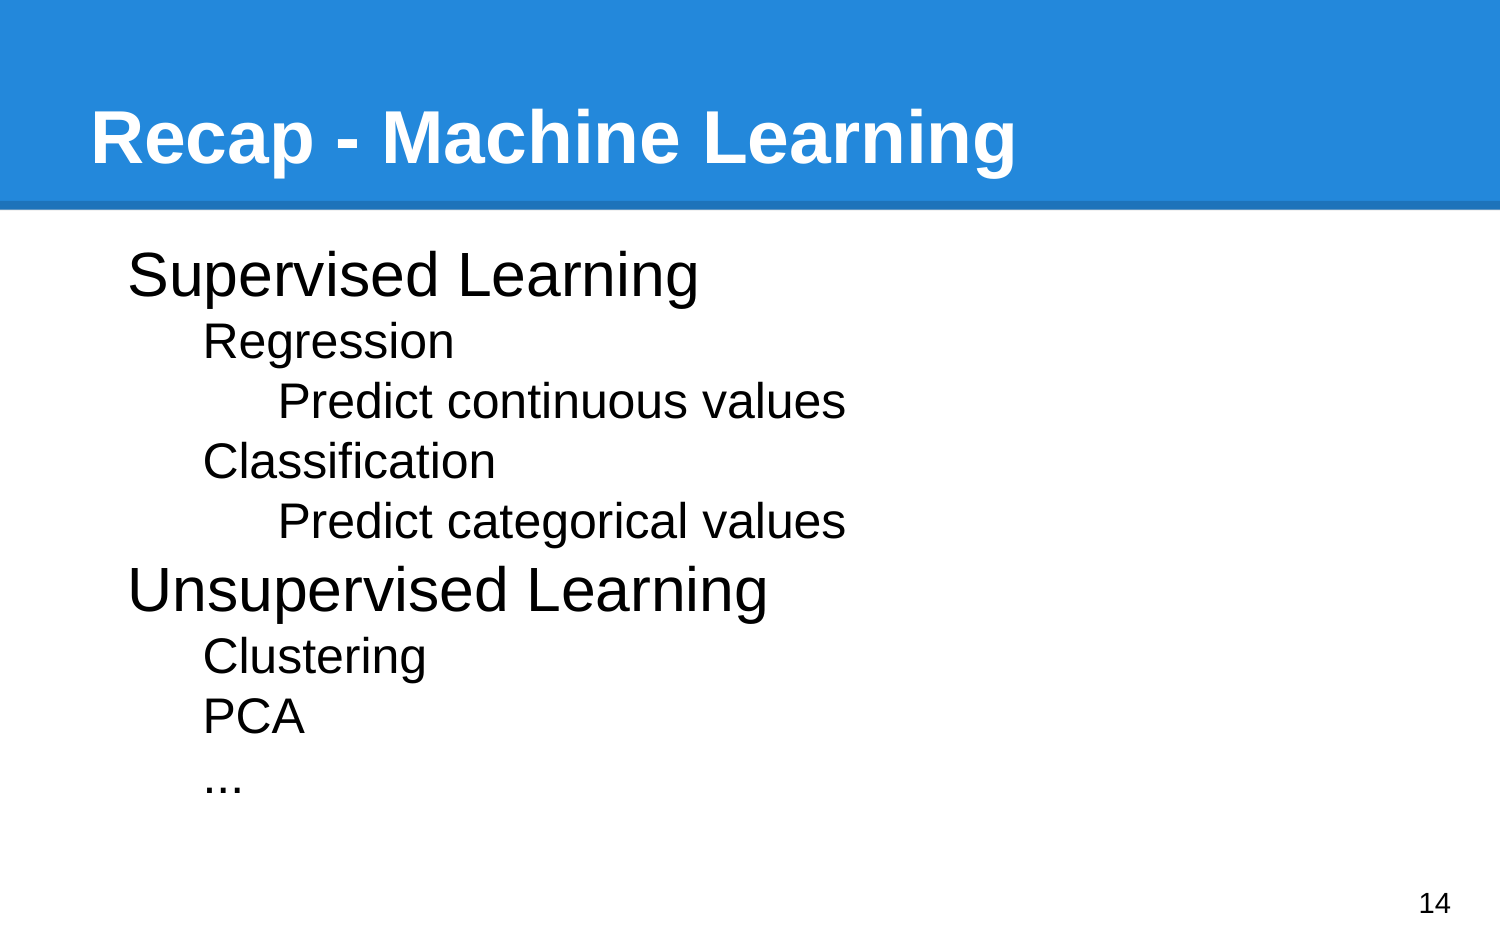

# Recap - Machine Learning
Supervised Learning
Regression
Predict continuous values
Classification
Predict categorical values
Unsupervised Learning
Clustering
PCA
...
14